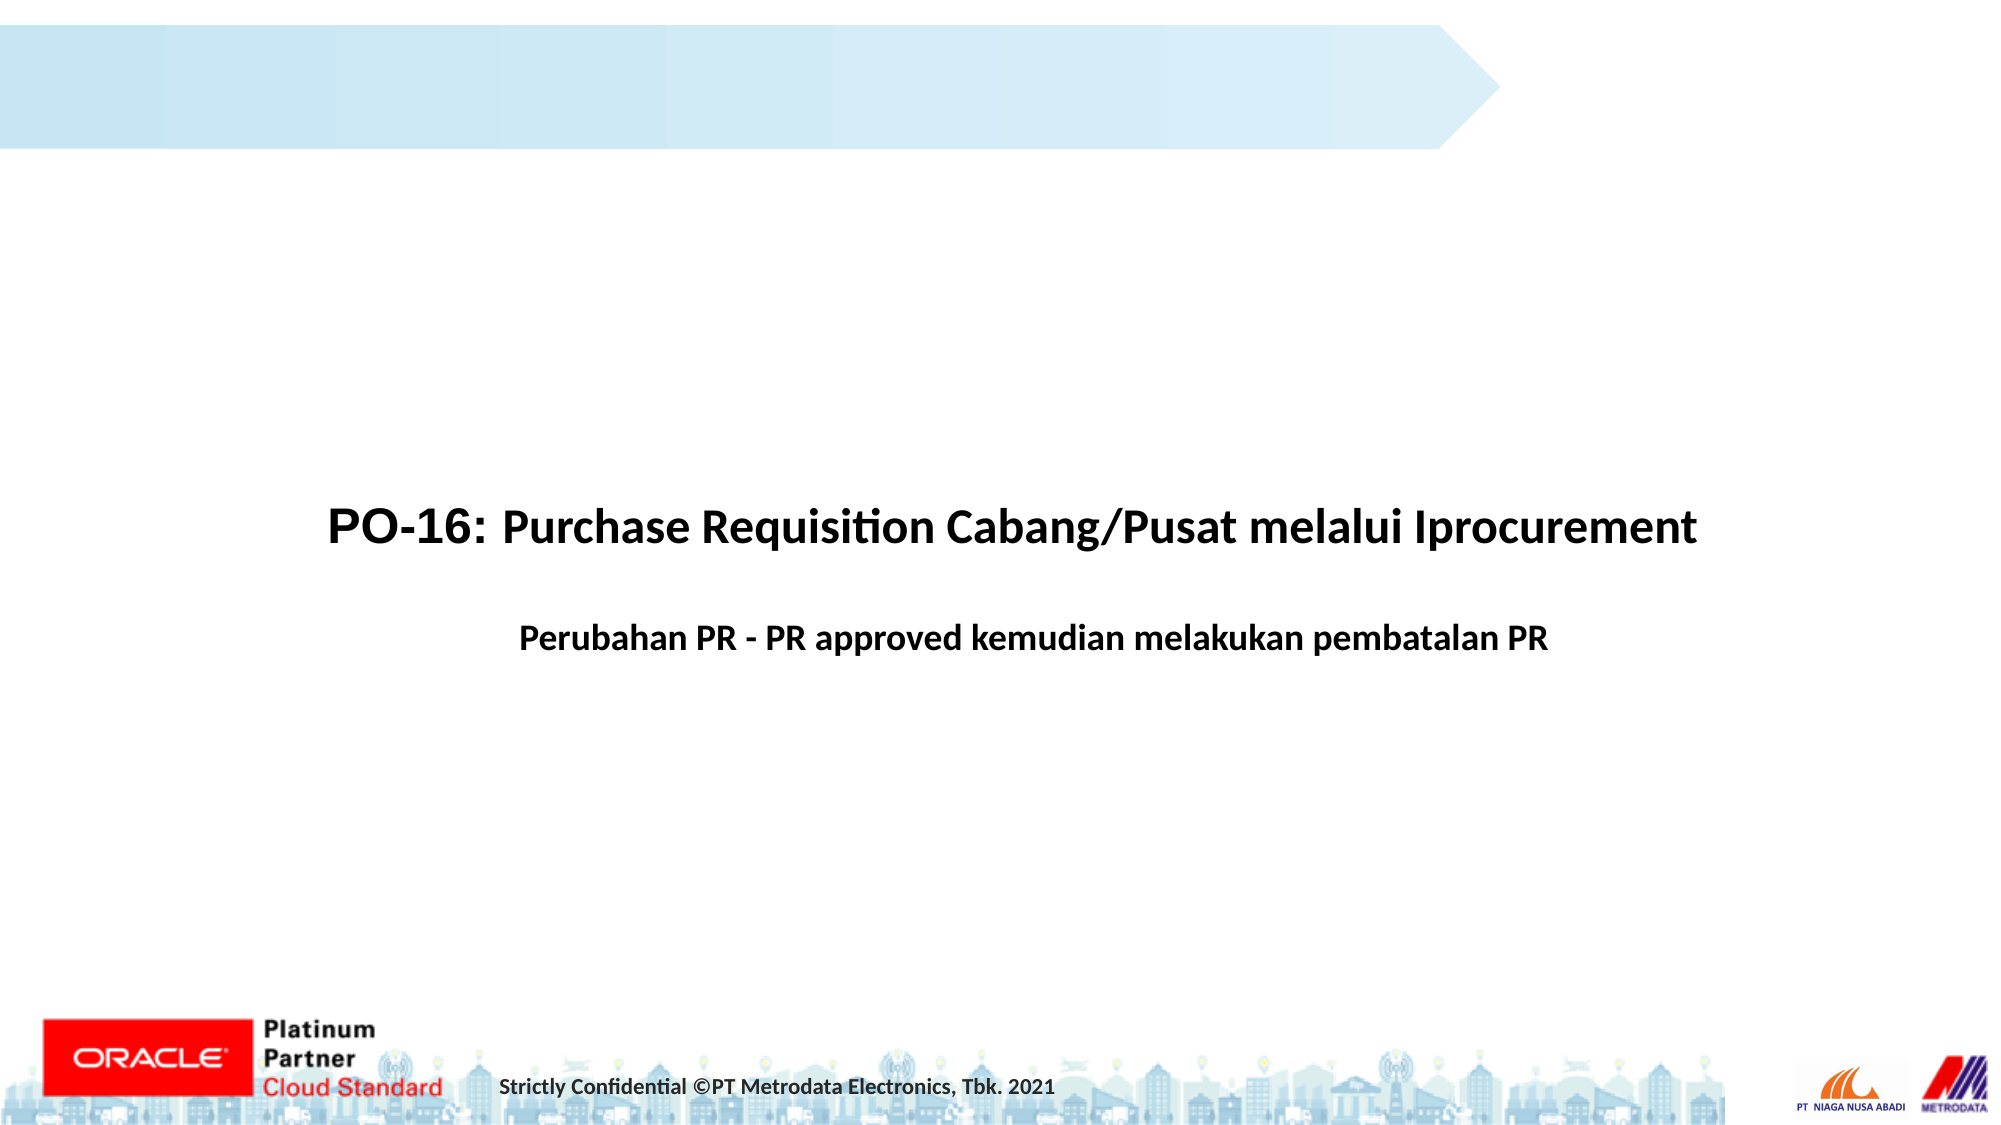

PO-16: Purchase Requisition Cabang/Pusat melalui Iprocurement

Perubahan PR - PR approved kemudian melakukan pembatalan PR